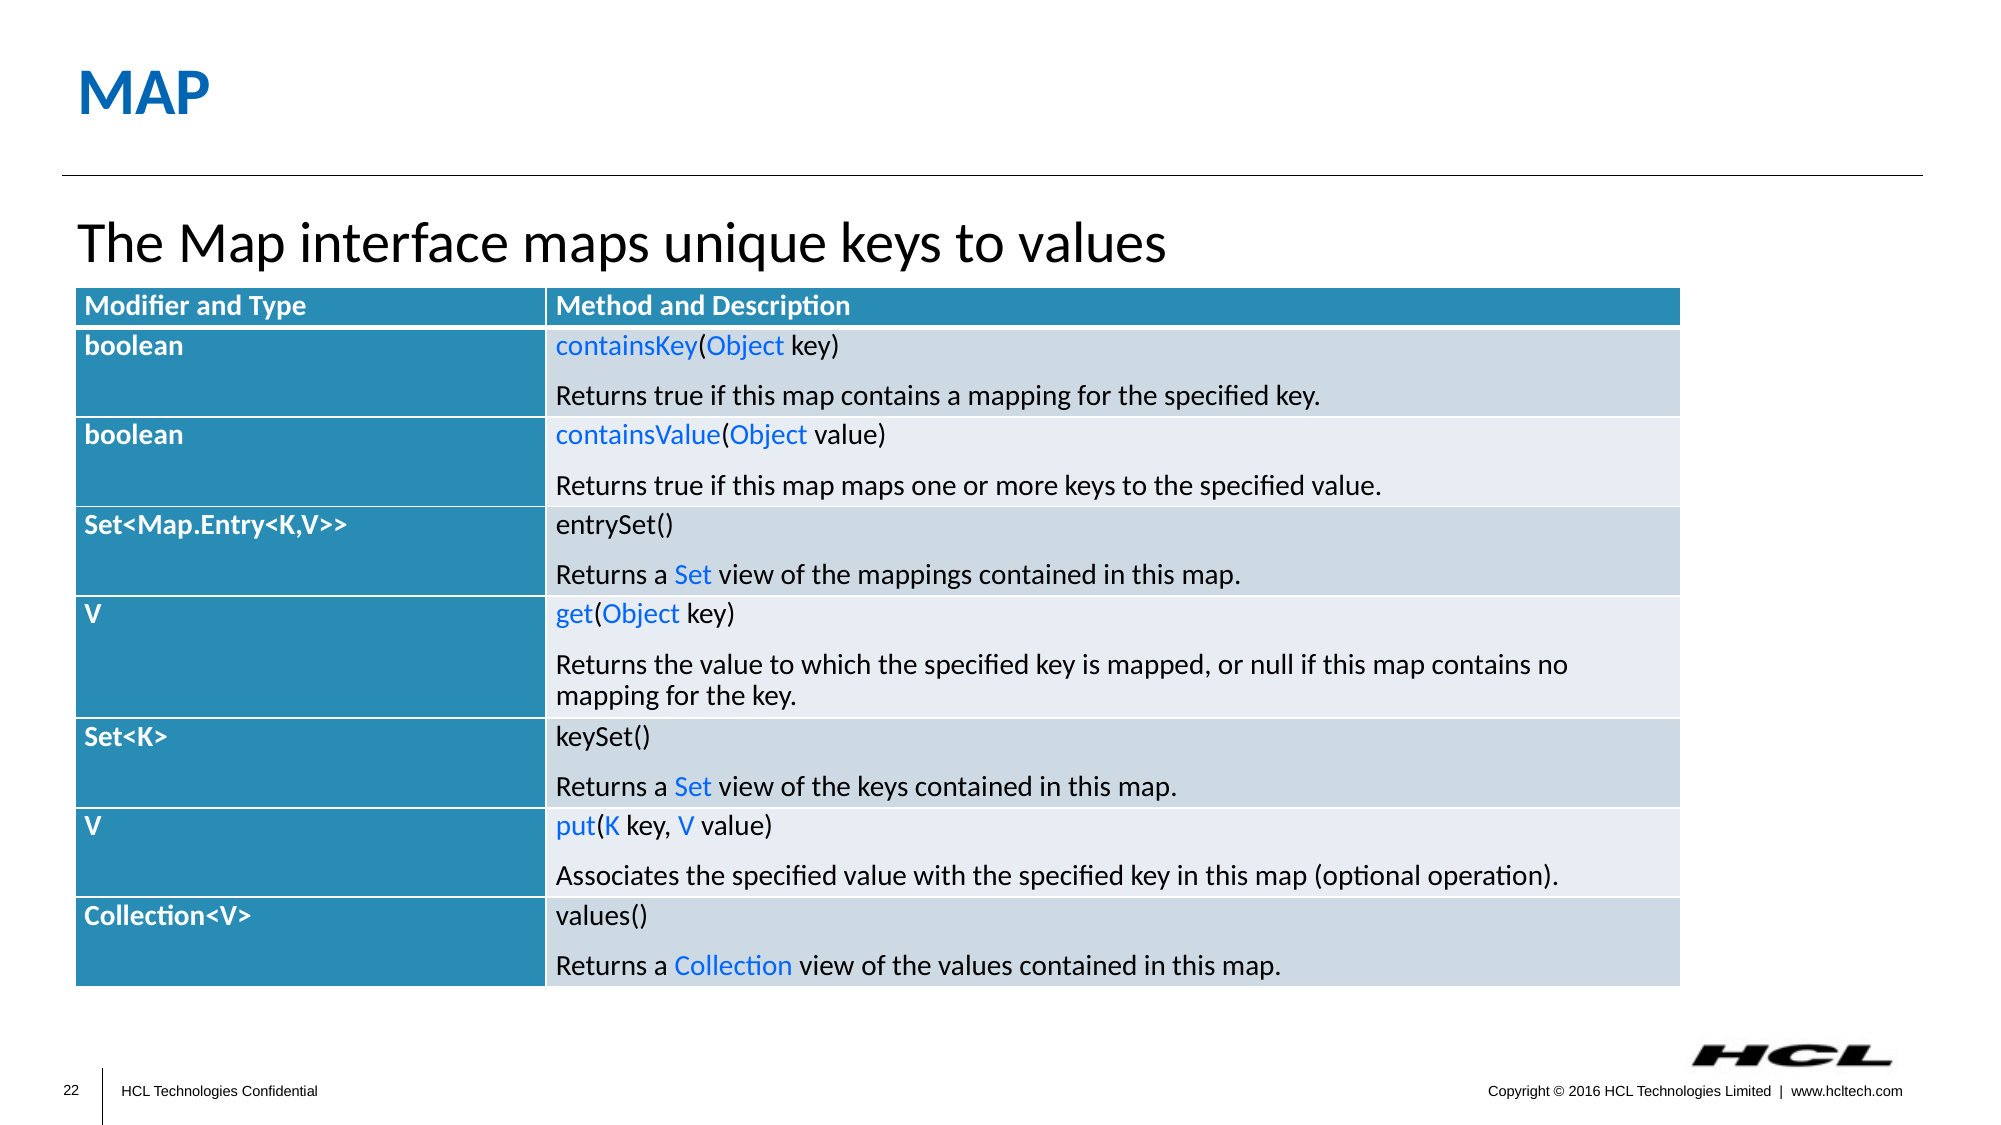

# Map
The Map interface maps unique keys to values
| Modifier and Type | Method and Description |
| --- | --- |
| boolean | containsKey(Object key) Returns true if this map contains a mapping for the specified key. |
| boolean | containsValue(Object value) Returns true if this map maps one or more keys to the specified value. |
| Set<Map.Entry<K,V>> | entrySet() Returns a Set view of the mappings contained in this map. |
| V | get(Object key) Returns the value to which the specified key is mapped, or null if this map contains no mapping for the key. |
| Set<K> | keySet() Returns a Set view of the keys contained in this map. |
| V | put(K key, V value) Associates the specified value with the specified key in this map (optional operation). |
| Collection<V> | values() Returns a Collection view of the values contained in this map. |